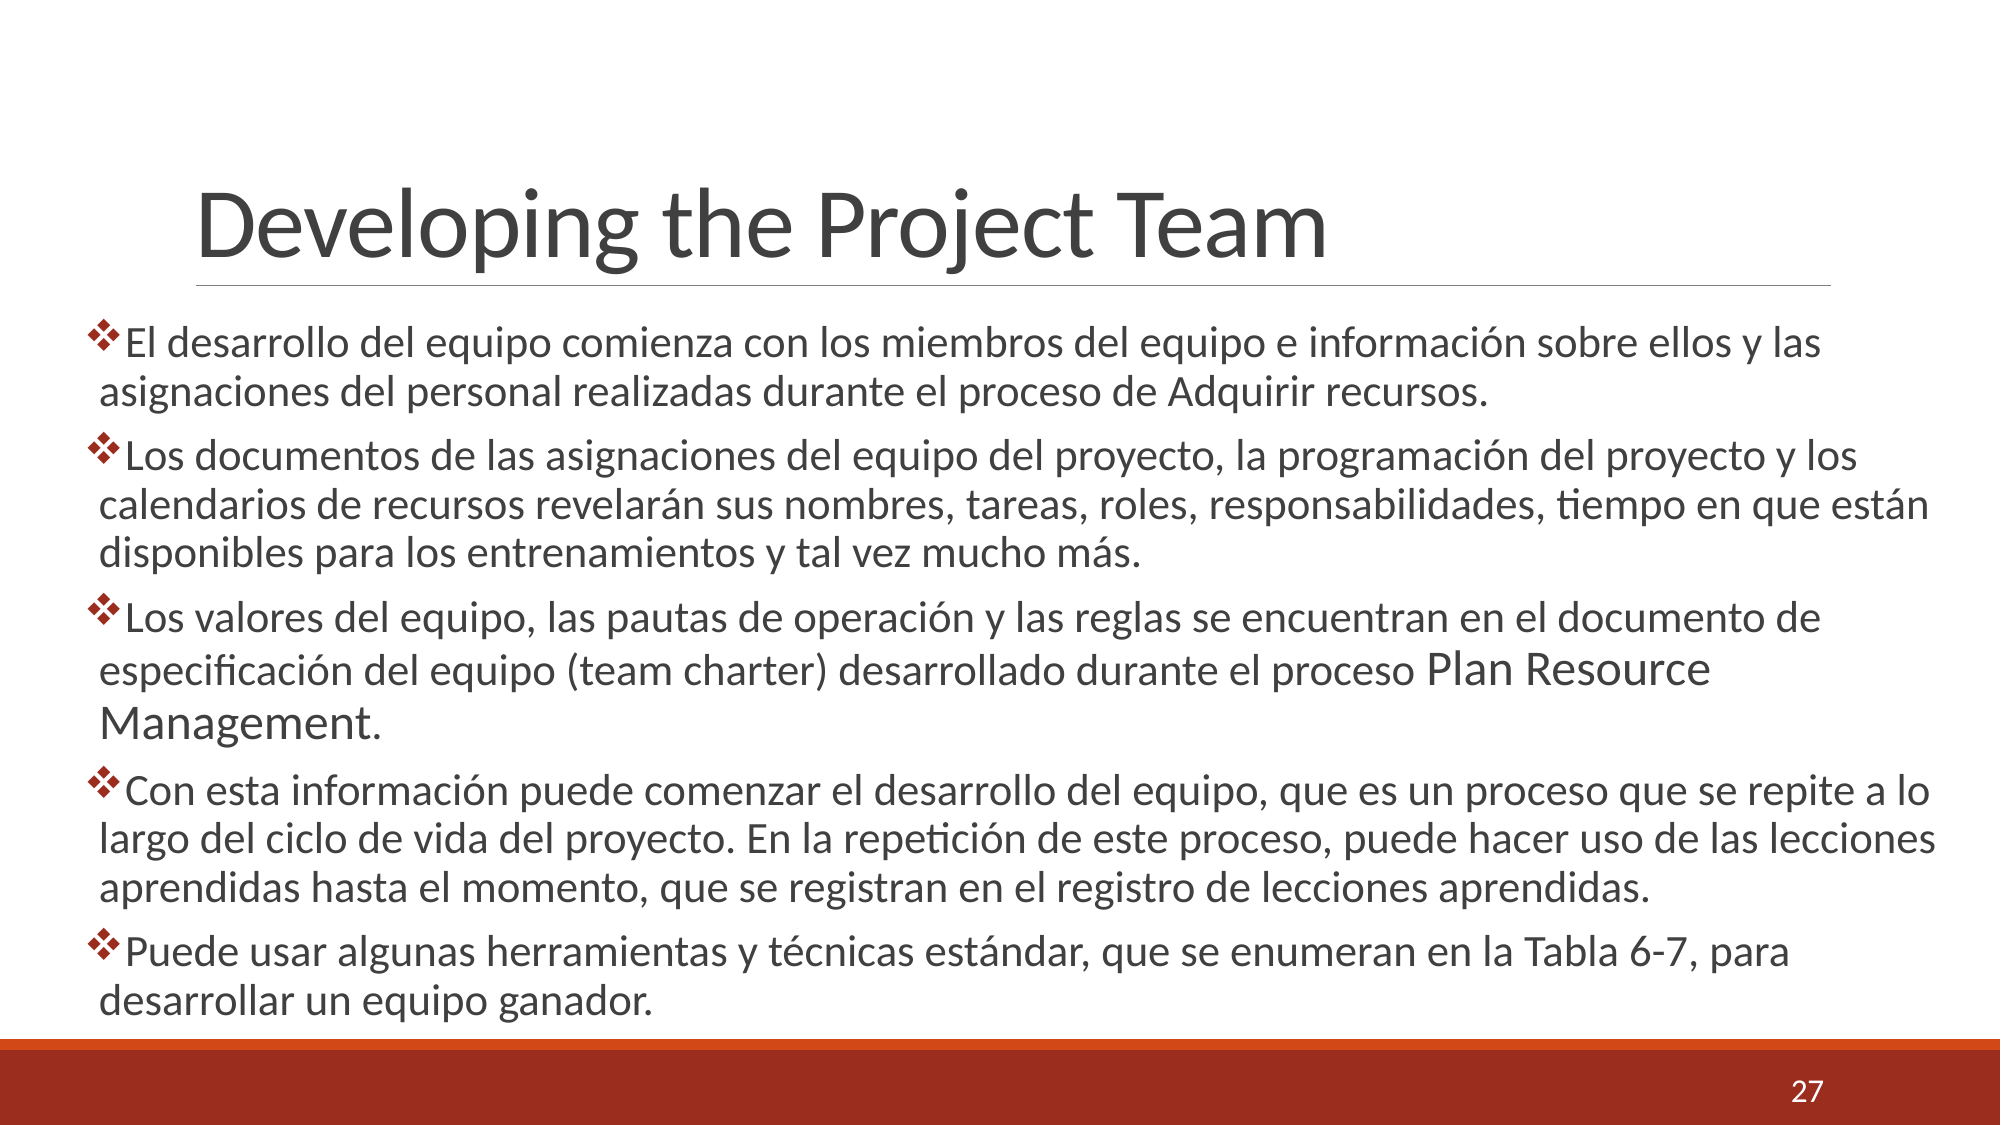

# Developing the Project Team
El desarrollo del equipo comienza con los miembros del equipo e información sobre ellos y las asignaciones del personal realizadas durante el proceso de Adquirir recursos.
Los documentos de las asignaciones del equipo del proyecto, la programación del proyecto y los calendarios de recursos revelarán sus nombres, tareas, roles, responsabilidades, tiempo en que están disponibles para los entrenamientos y tal vez mucho más.
Los valores del equipo, las pautas de operación y las reglas se encuentran en el documento de especificación del equipo (team charter) desarrollado durante el proceso Plan Resource Management.
Con esta información puede comenzar el desarrollo del equipo, que es un proceso que se repite a lo largo del ciclo de vida del proyecto. En la repetición de este proceso, puede hacer uso de las lecciones aprendidas hasta el momento, que se registran en el registro de lecciones aprendidas.
Puede usar algunas herramientas y técnicas estándar, que se enumeran en la Tabla 6-7, para desarrollar un equipo ganador.

27